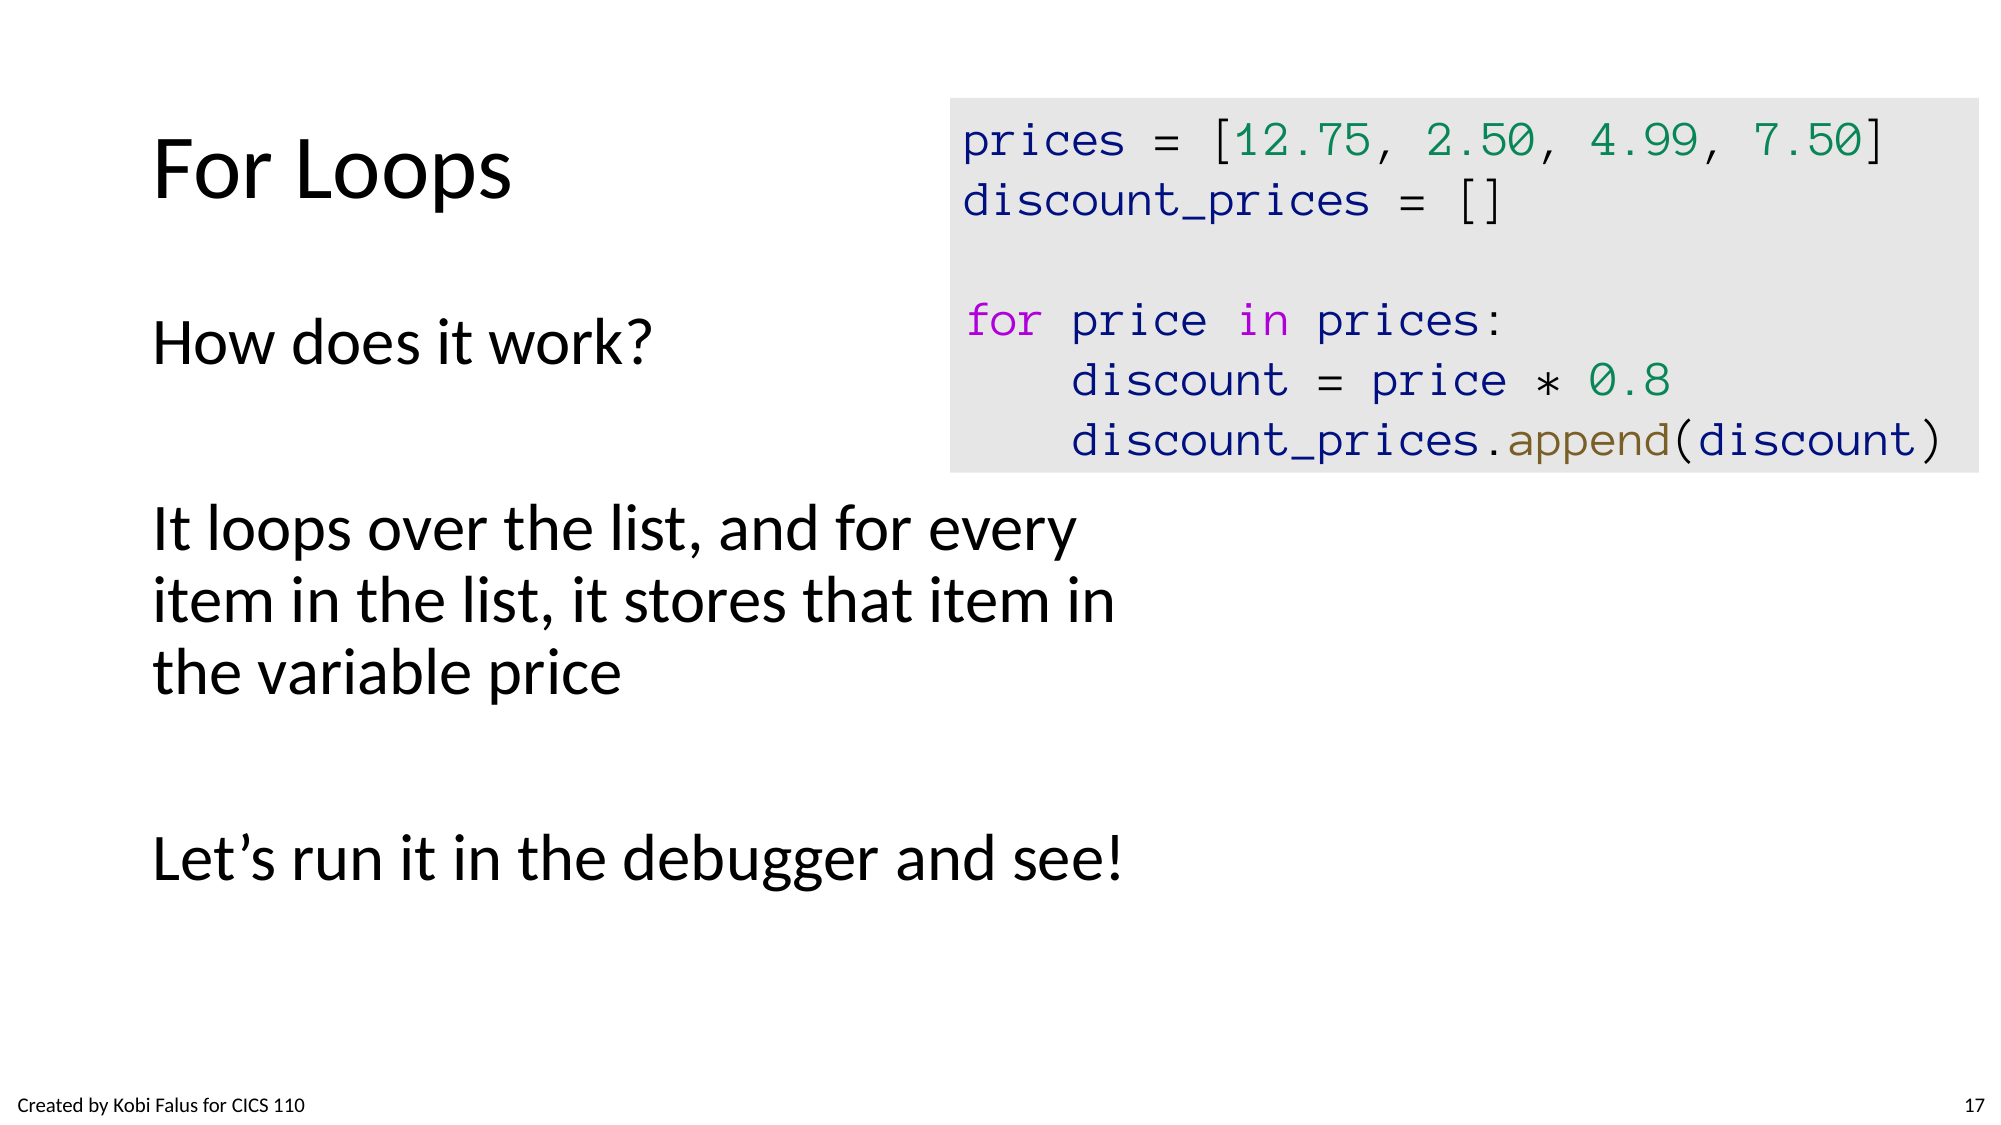

# For Loops
prices = [12.75, 2.50, 4.99, 7.50]
discount_prices = []
for price in prices:
    discount = price * 0.8
    discount_prices.append(discount)
How does it work?

It loops over the list, and for every item in the list, it stores that item in the variable price

Let’s run it in the debugger and see!